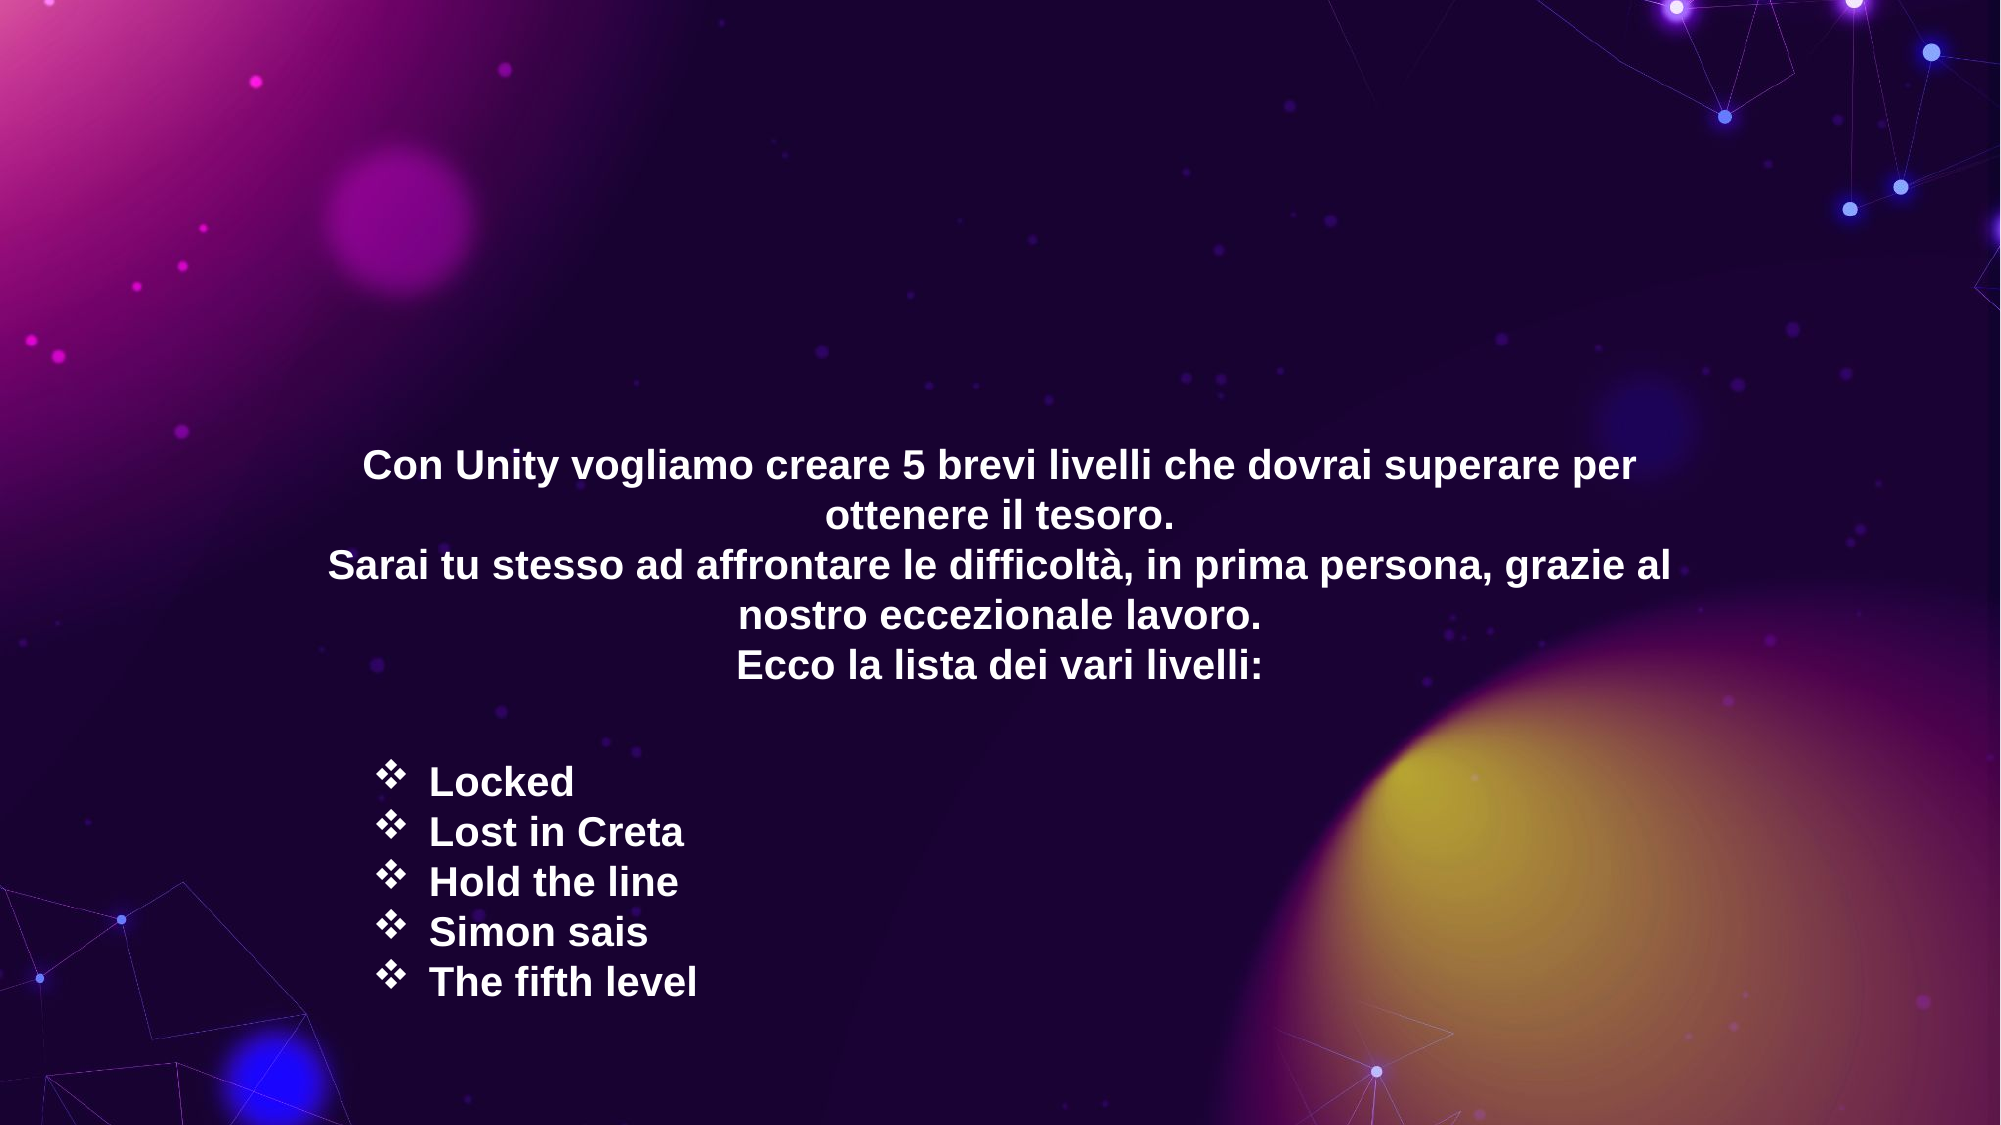

# Con Unity vogliamo creare 5 brevi livelli che dovrai superare per ottenere il tesoro. Sarai tu stesso ad affrontare le difficoltà, in prima persona, grazie al nostro eccezionale lavoro. Ecco la lista dei vari livelli:
Locked
Lost in Creta
Hold the line
Simon sais
The fifth level